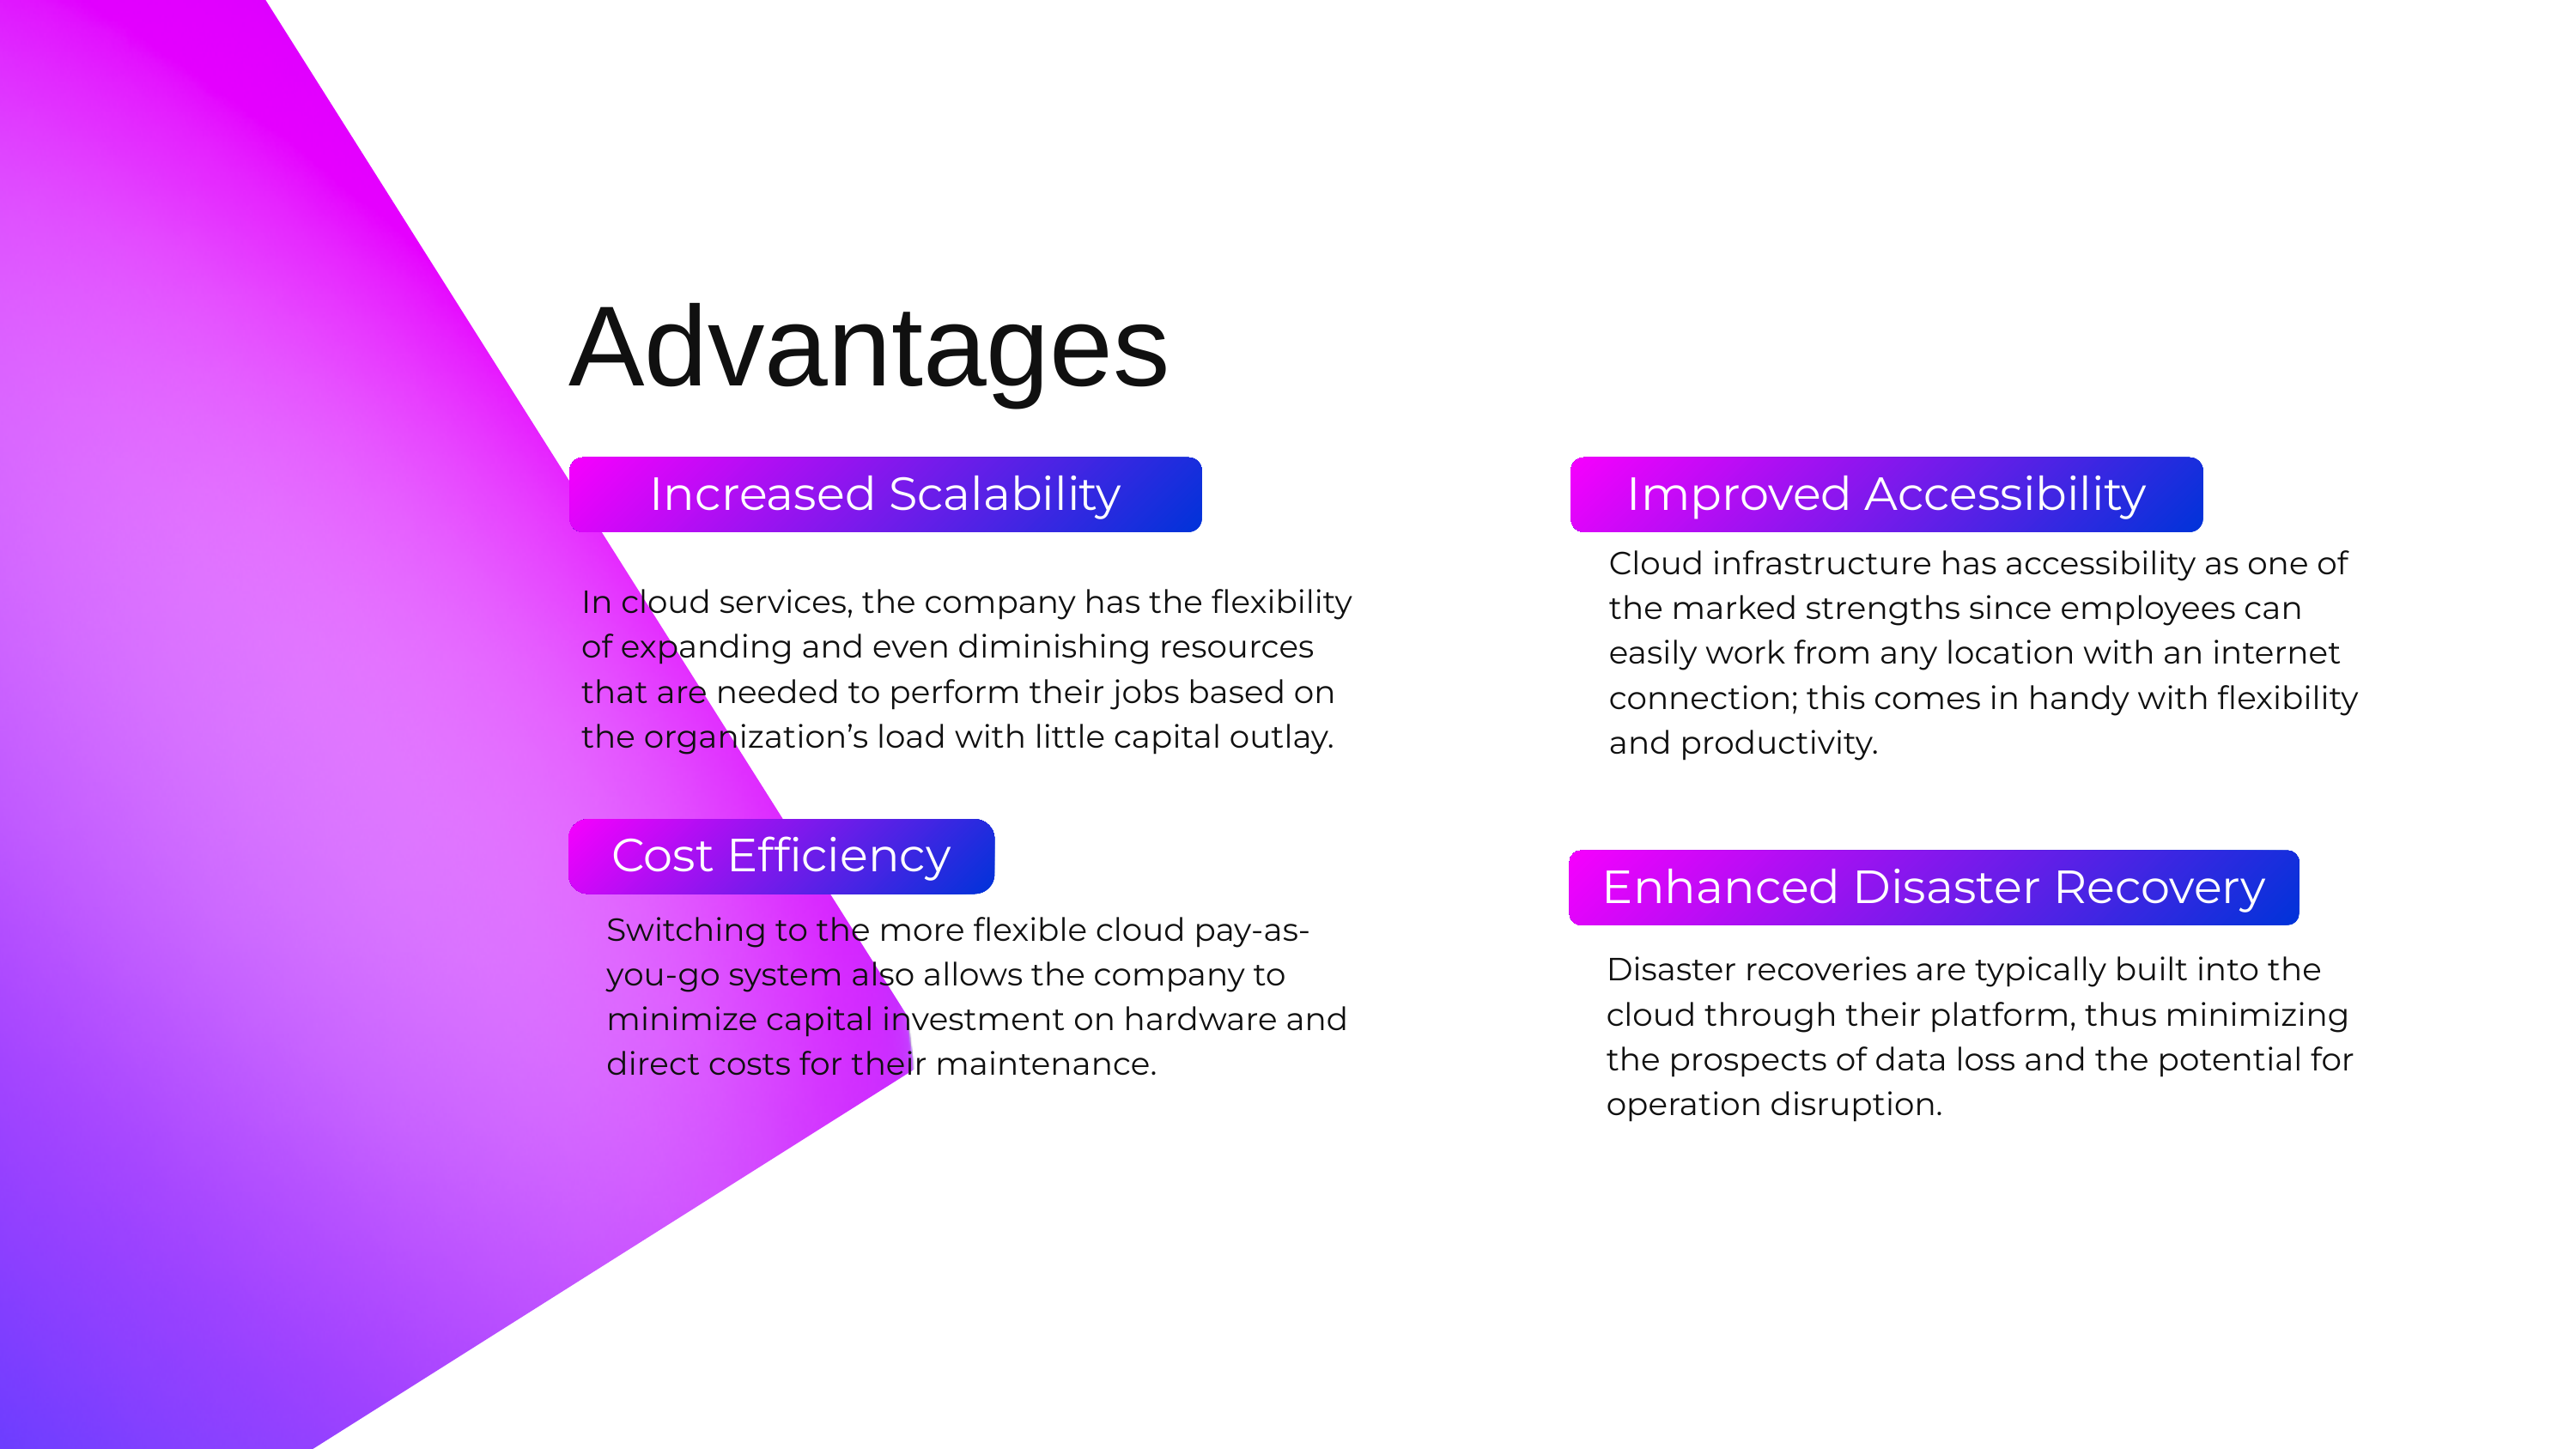

Advantages

Increased Scalability

Improved Accessibility
Cloud infrastructure has accessibility as one of the marked strengths since employees can easily work from any location with an internet connection; this comes in handy with flexibility and productivity.

In cloud services, the company has the flexibility of expanding and even diminishing resources that are needed to perform their jobs based on the organization’s load with little capital outlay.

Cost Efficiency

Enhanced Disaster Recovery
Switching to the more flexible cloud pay-as-you-go system also allows the company to minimize capital investment on hardware and direct costs for their maintenance.
Disaster recoveries are typically built into the cloud through their platform, thus minimizing the prospects of data loss and the potential for operation disruption.